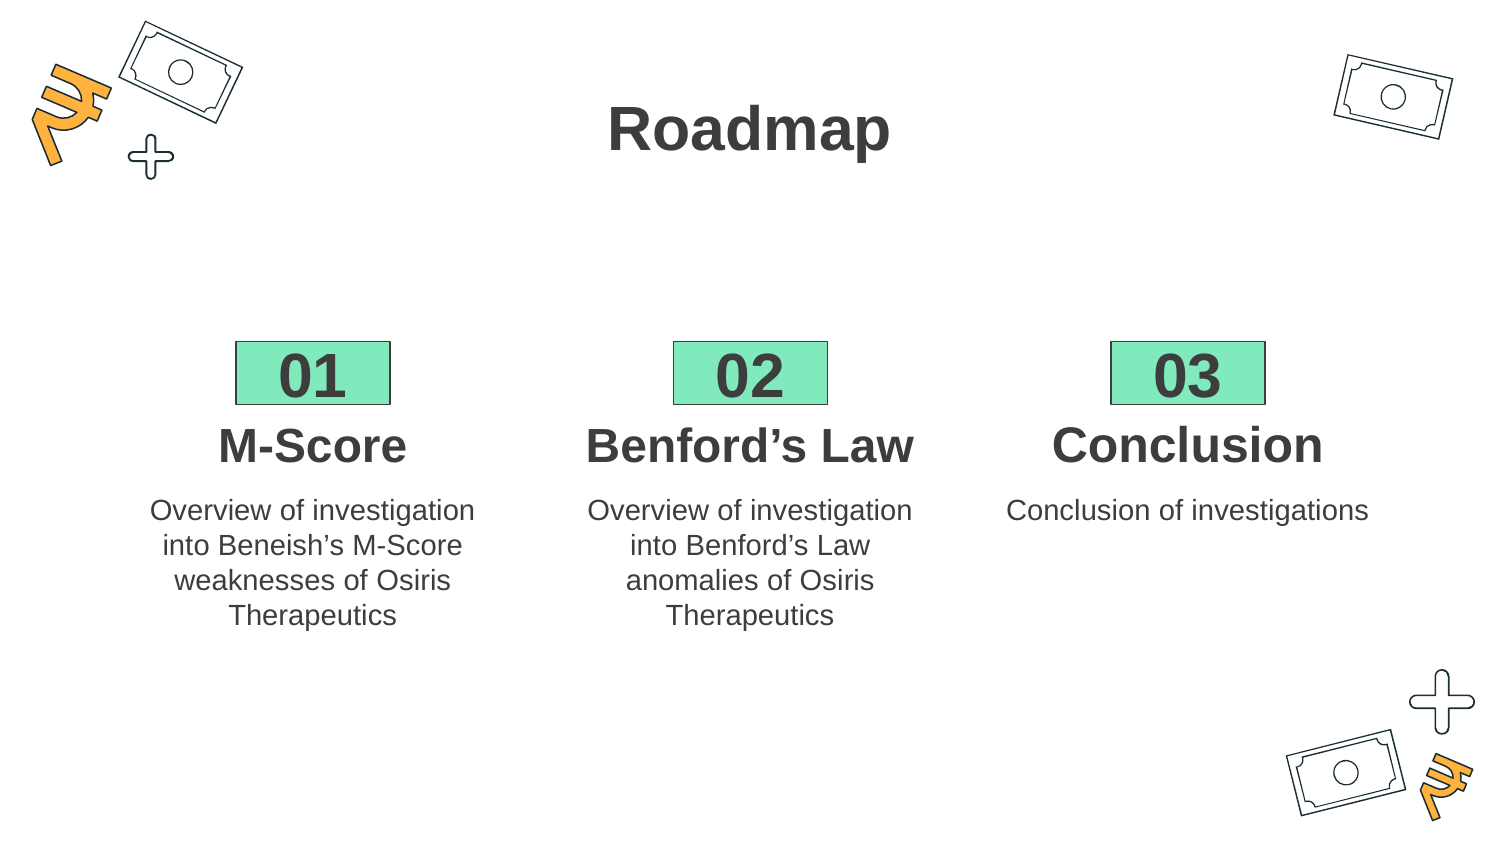

# Roadmap

01
02
03
M-Score
Benford’s Law
Conclusion
Overview of investigation into Beneish’s M-Score weaknesses of Osiris Therapeutics
Overview of investigation into Benford’s Law anomalies of Osiris Therapeutics

Conclusion of investigations